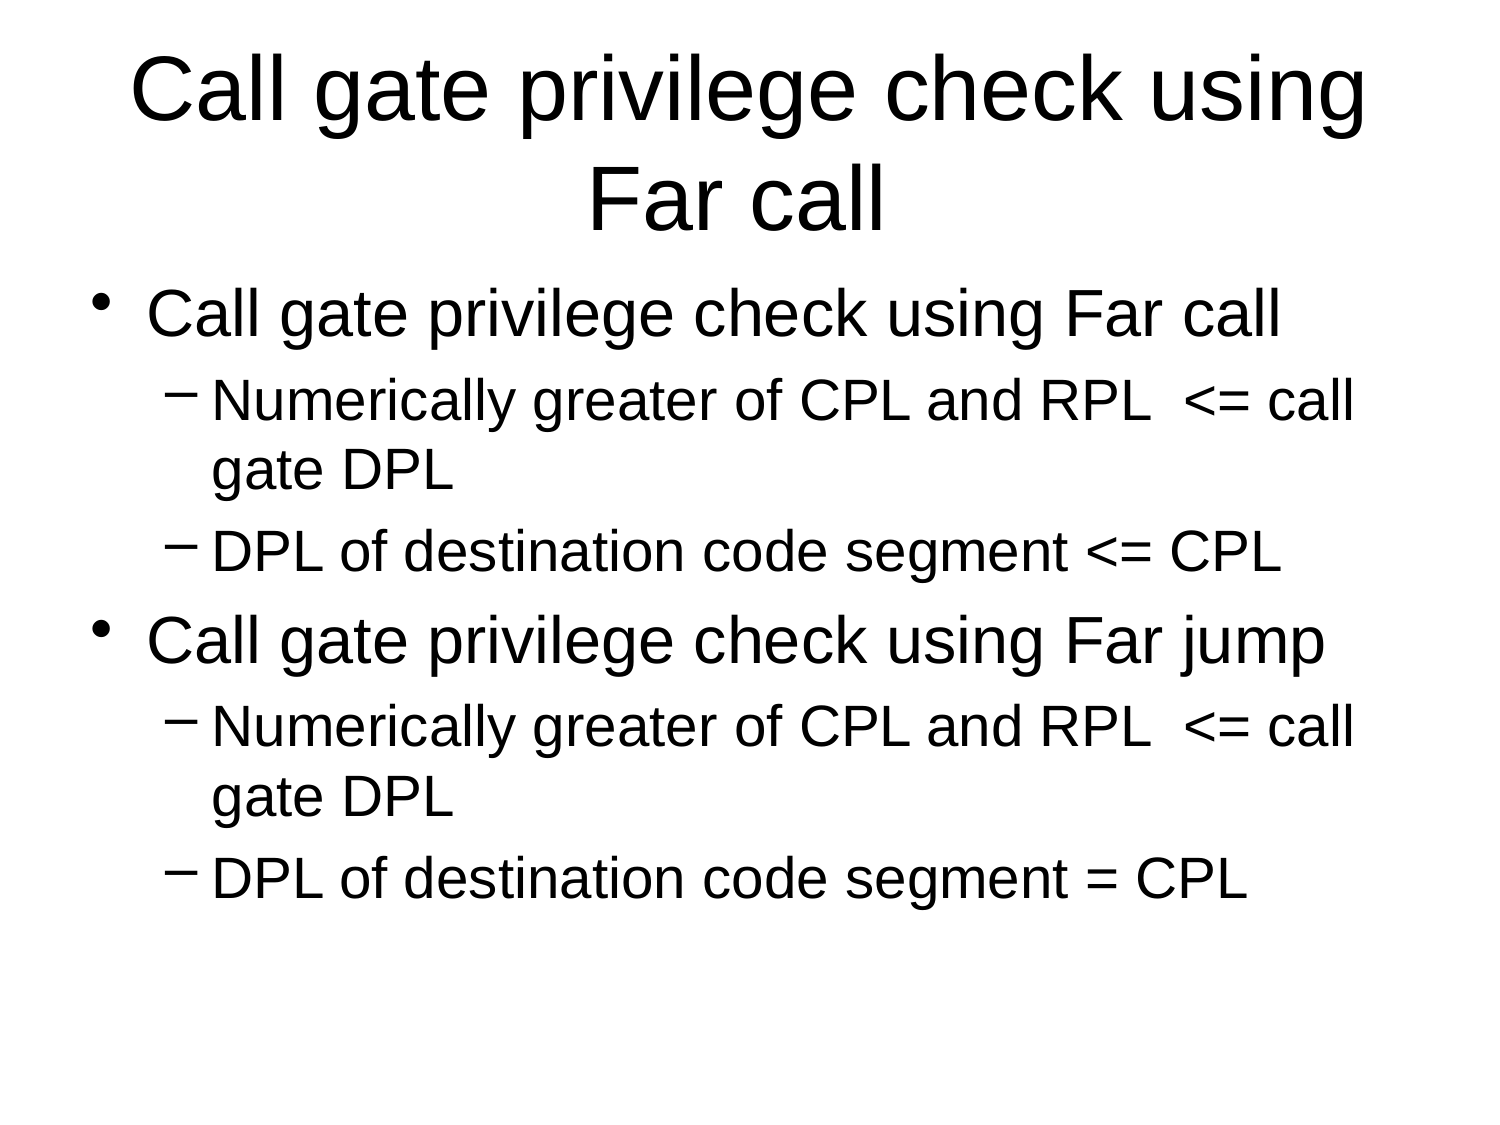

# Call gate privilege check using Far call
Call gate privilege check using Far call
Numerically greater of CPL and RPL  <= call gate DPL
DPL of destination code segment <= CPL
Call gate privilege check using Far jump
Numerically greater of CPL and RPL  <= call gate DPL
DPL of destination code segment = CPL